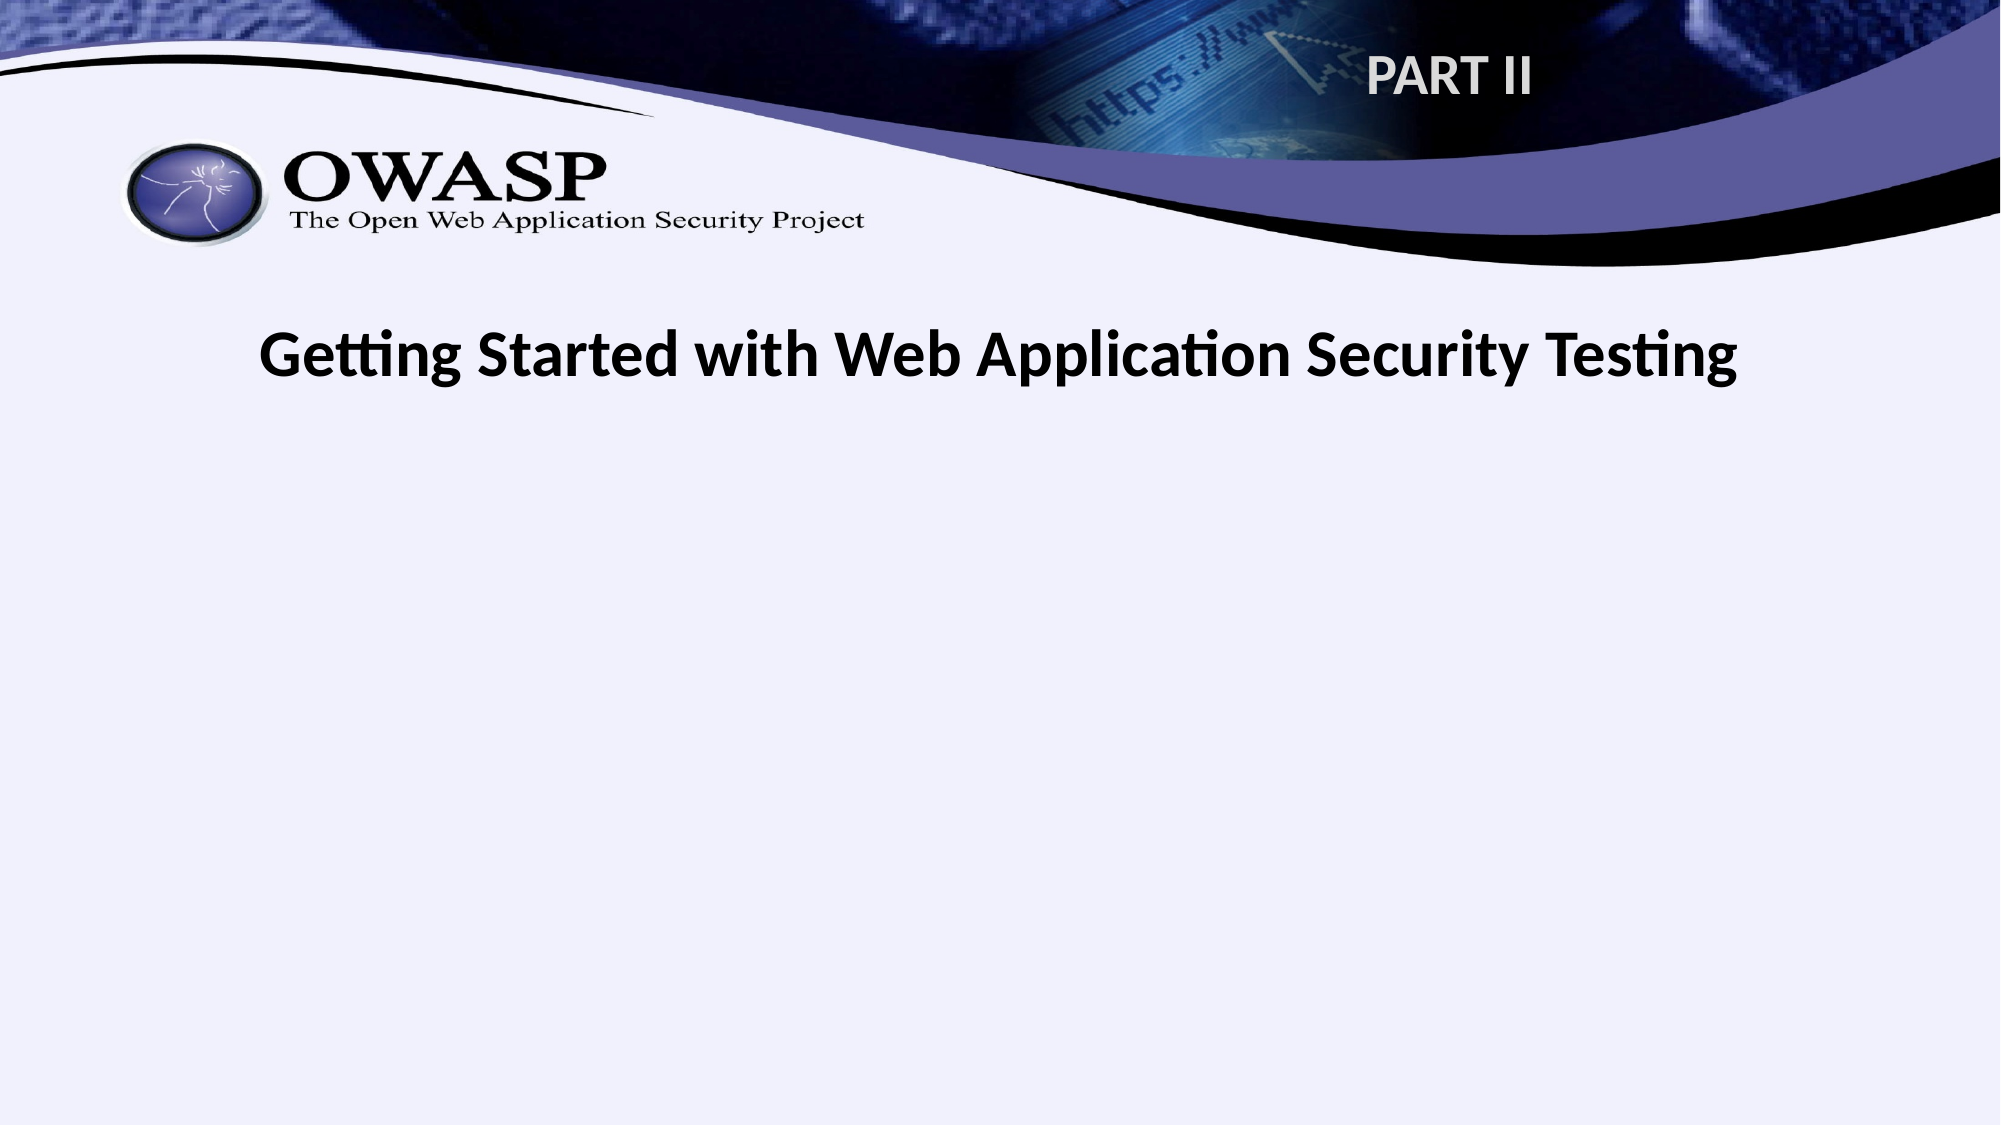

# PART II
Getting Started with Web Application Security Testing